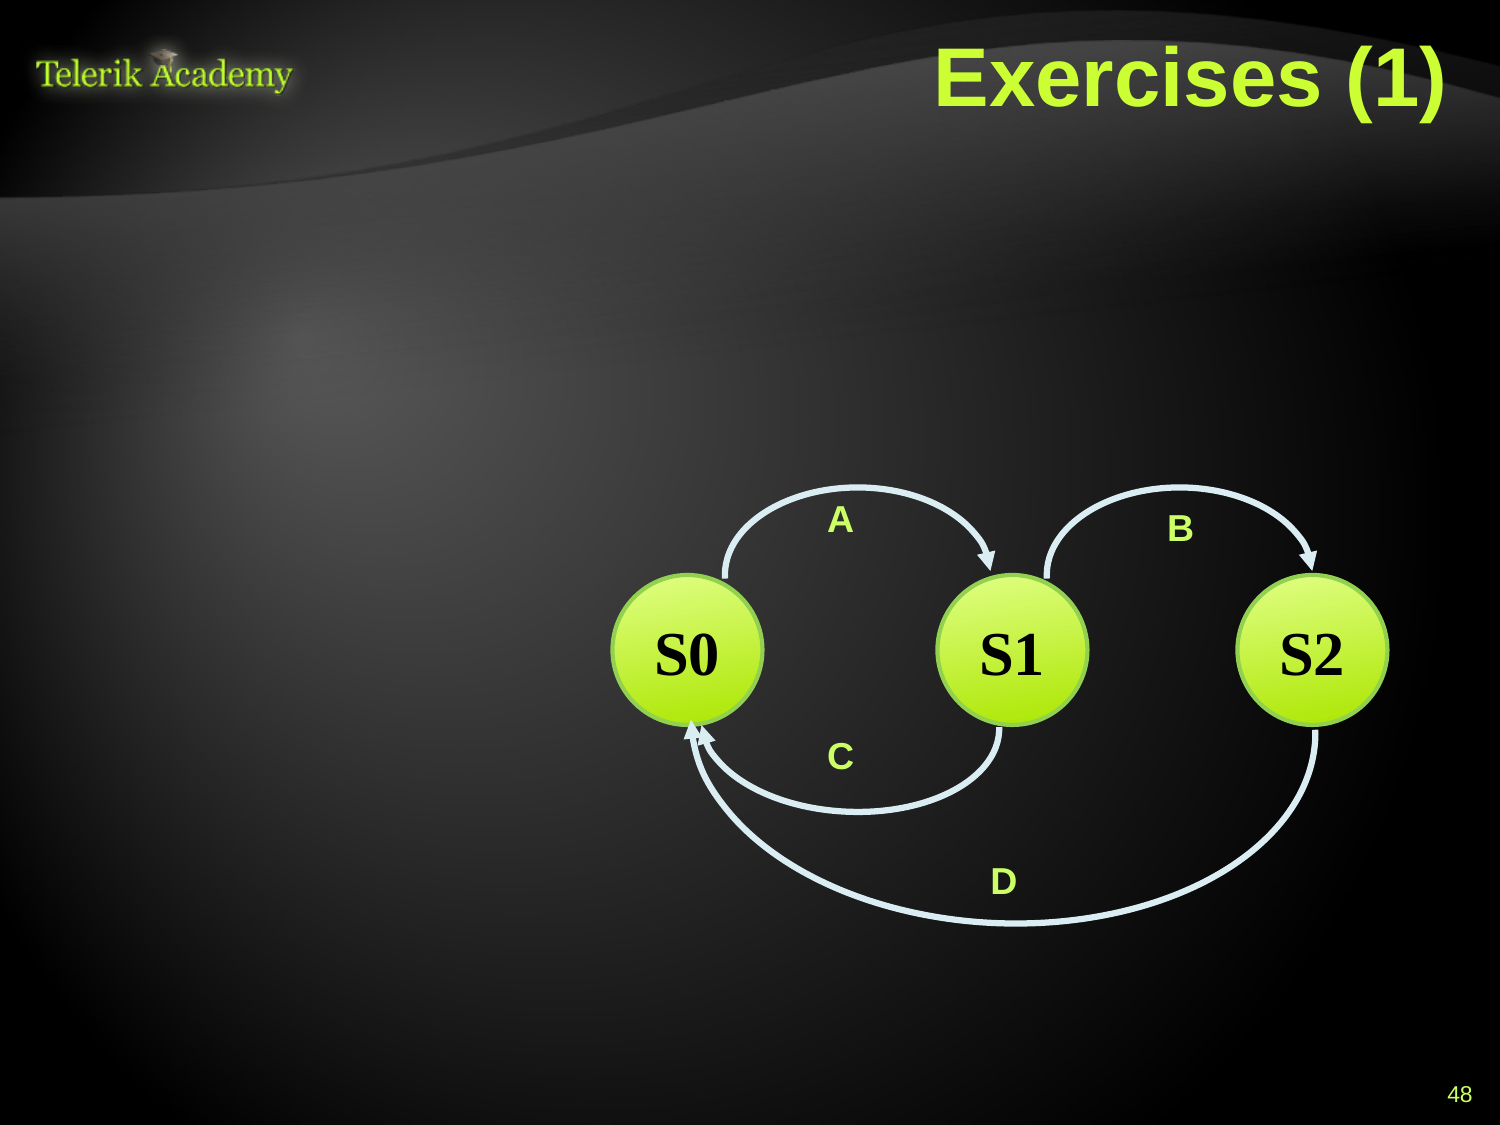

# Exercises (1)
Given the following state transition diagram – which of the test cases below will cover the following series of state transitions? S1 S0 S1 S2 S0
C, A, B, D
A, B, C, D
D, A, B
A, B, C

A

B

S0
S1
S2

C
D
48